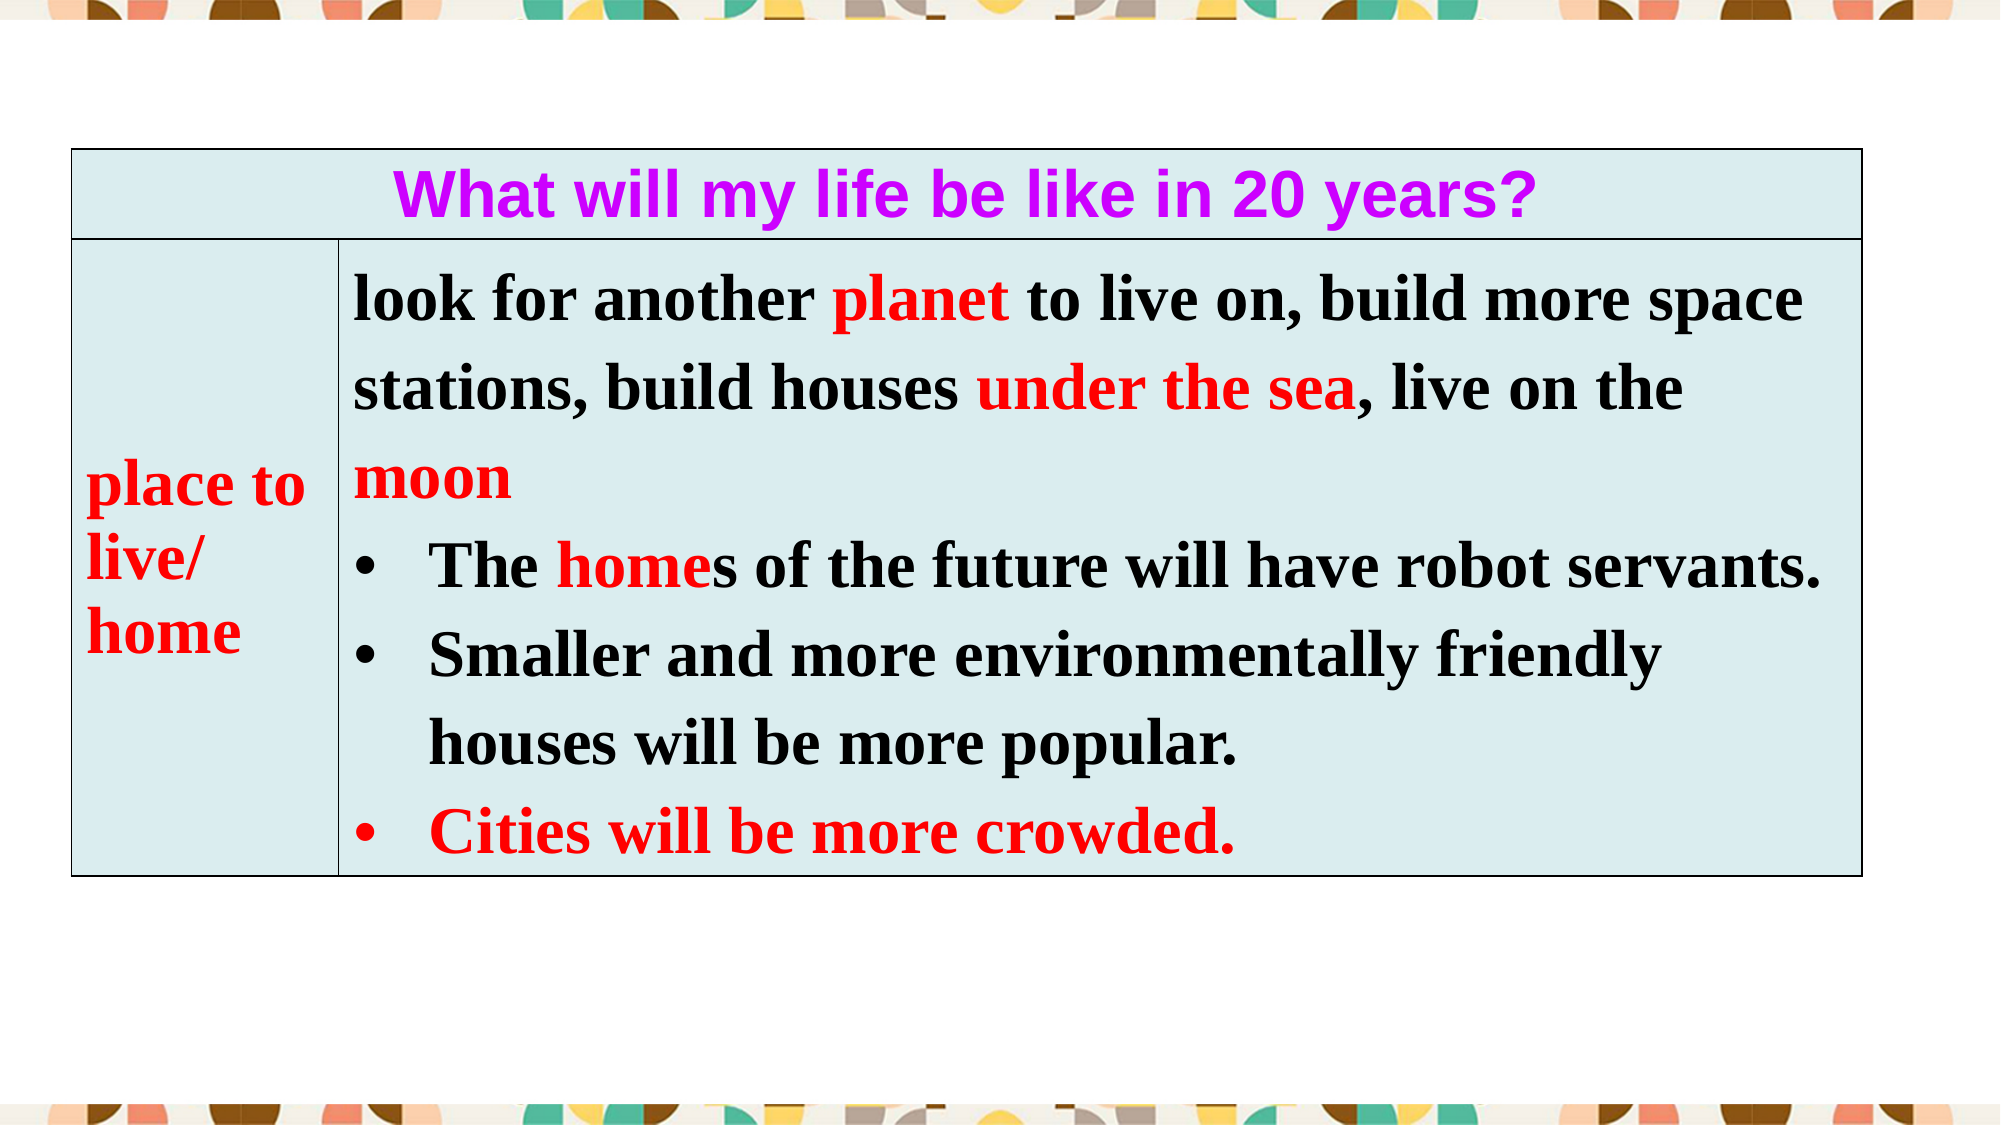

| What will my life be like in 20 years? |  |
| --- | --- |
| place to live/ home | look for another planet to live on, build more space stations, build houses under the sea, live on the moon The homes of the future will have robot servants. Smaller and more environmentally friendly houses will be more popular. Cities will be more crowded. |